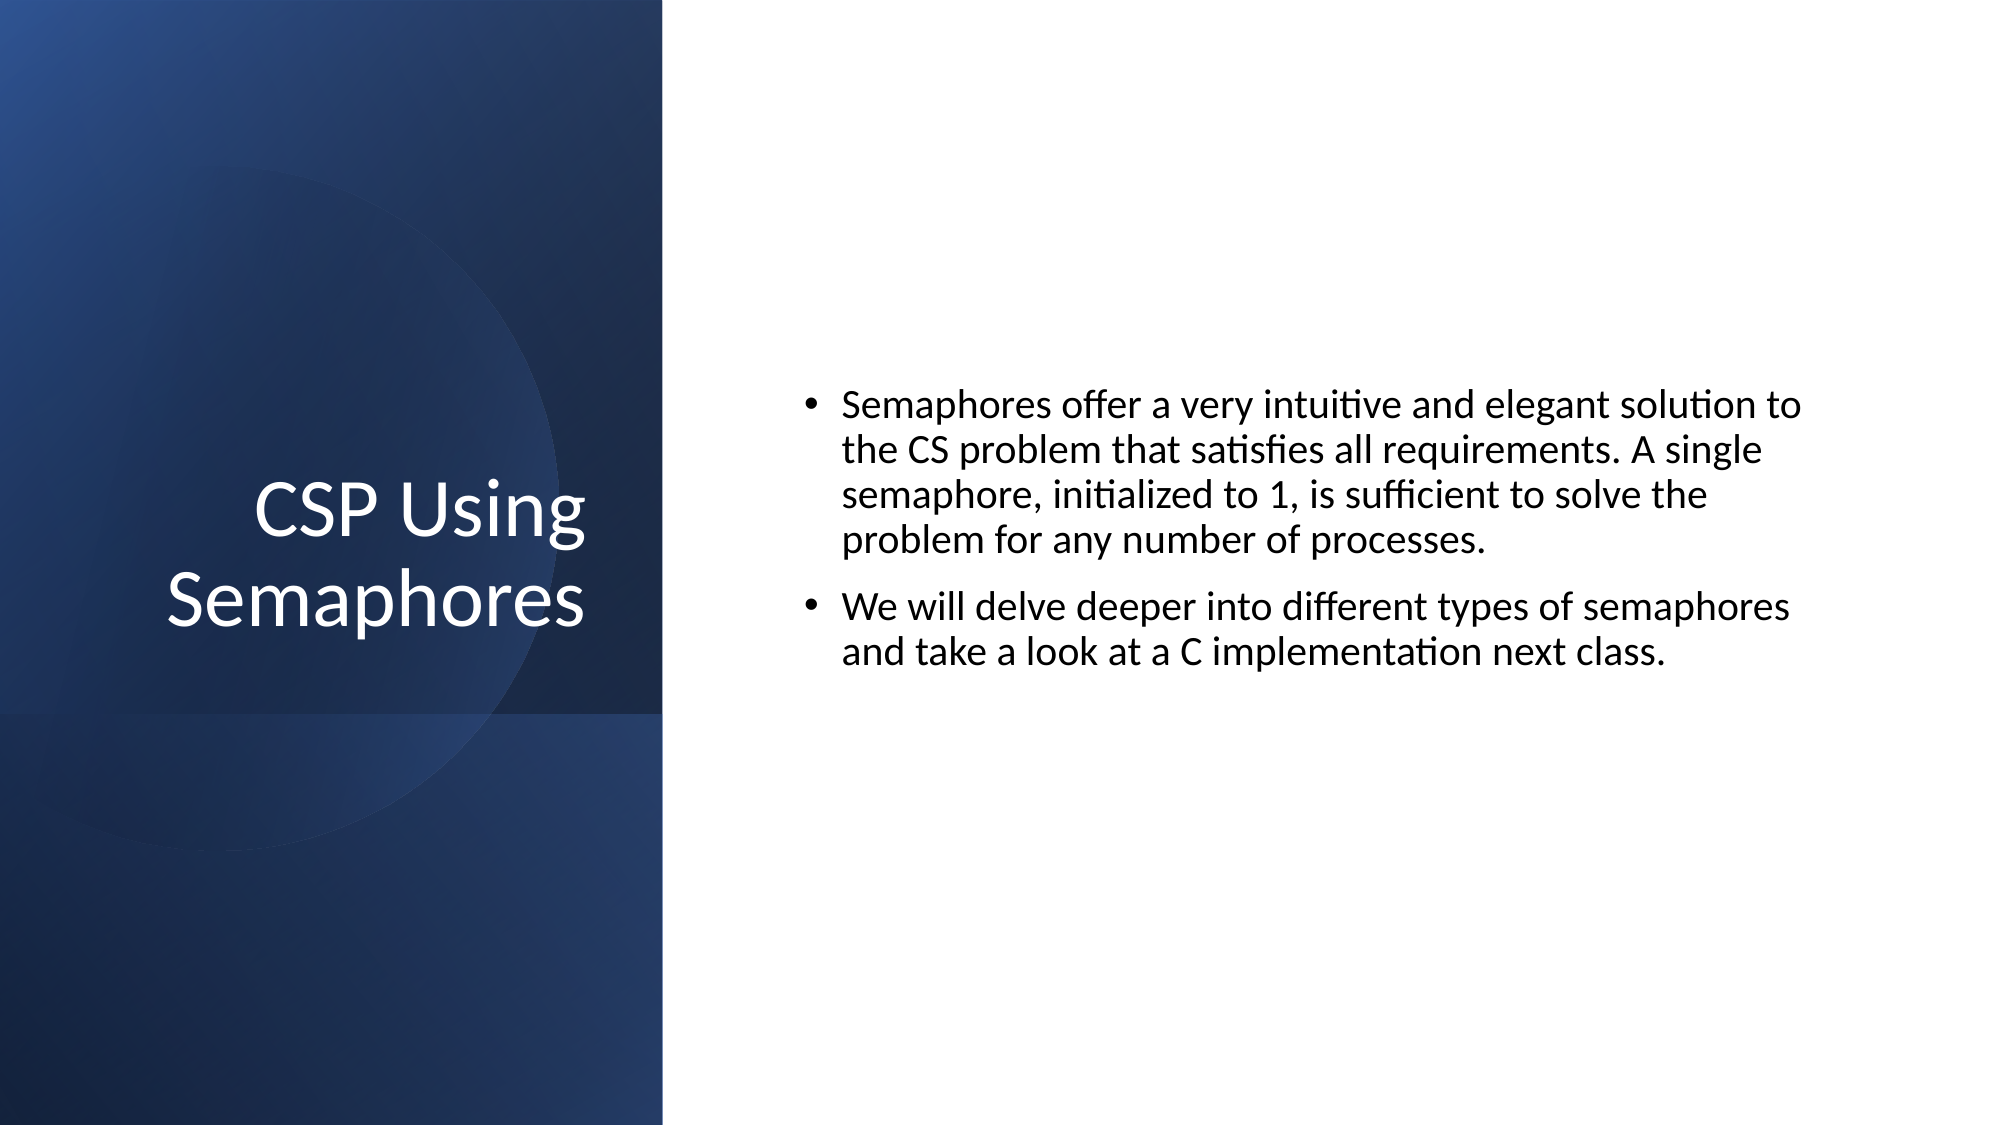

# CSP Using Semaphores
Semaphores offer a very intuitive and elegant solution to the CS problem that satisfies all requirements. A single semaphore, initialized to 1, is sufficient to solve the problem for any number of processes.
We will delve deeper into different types of semaphores and take a look at a C implementation next class.